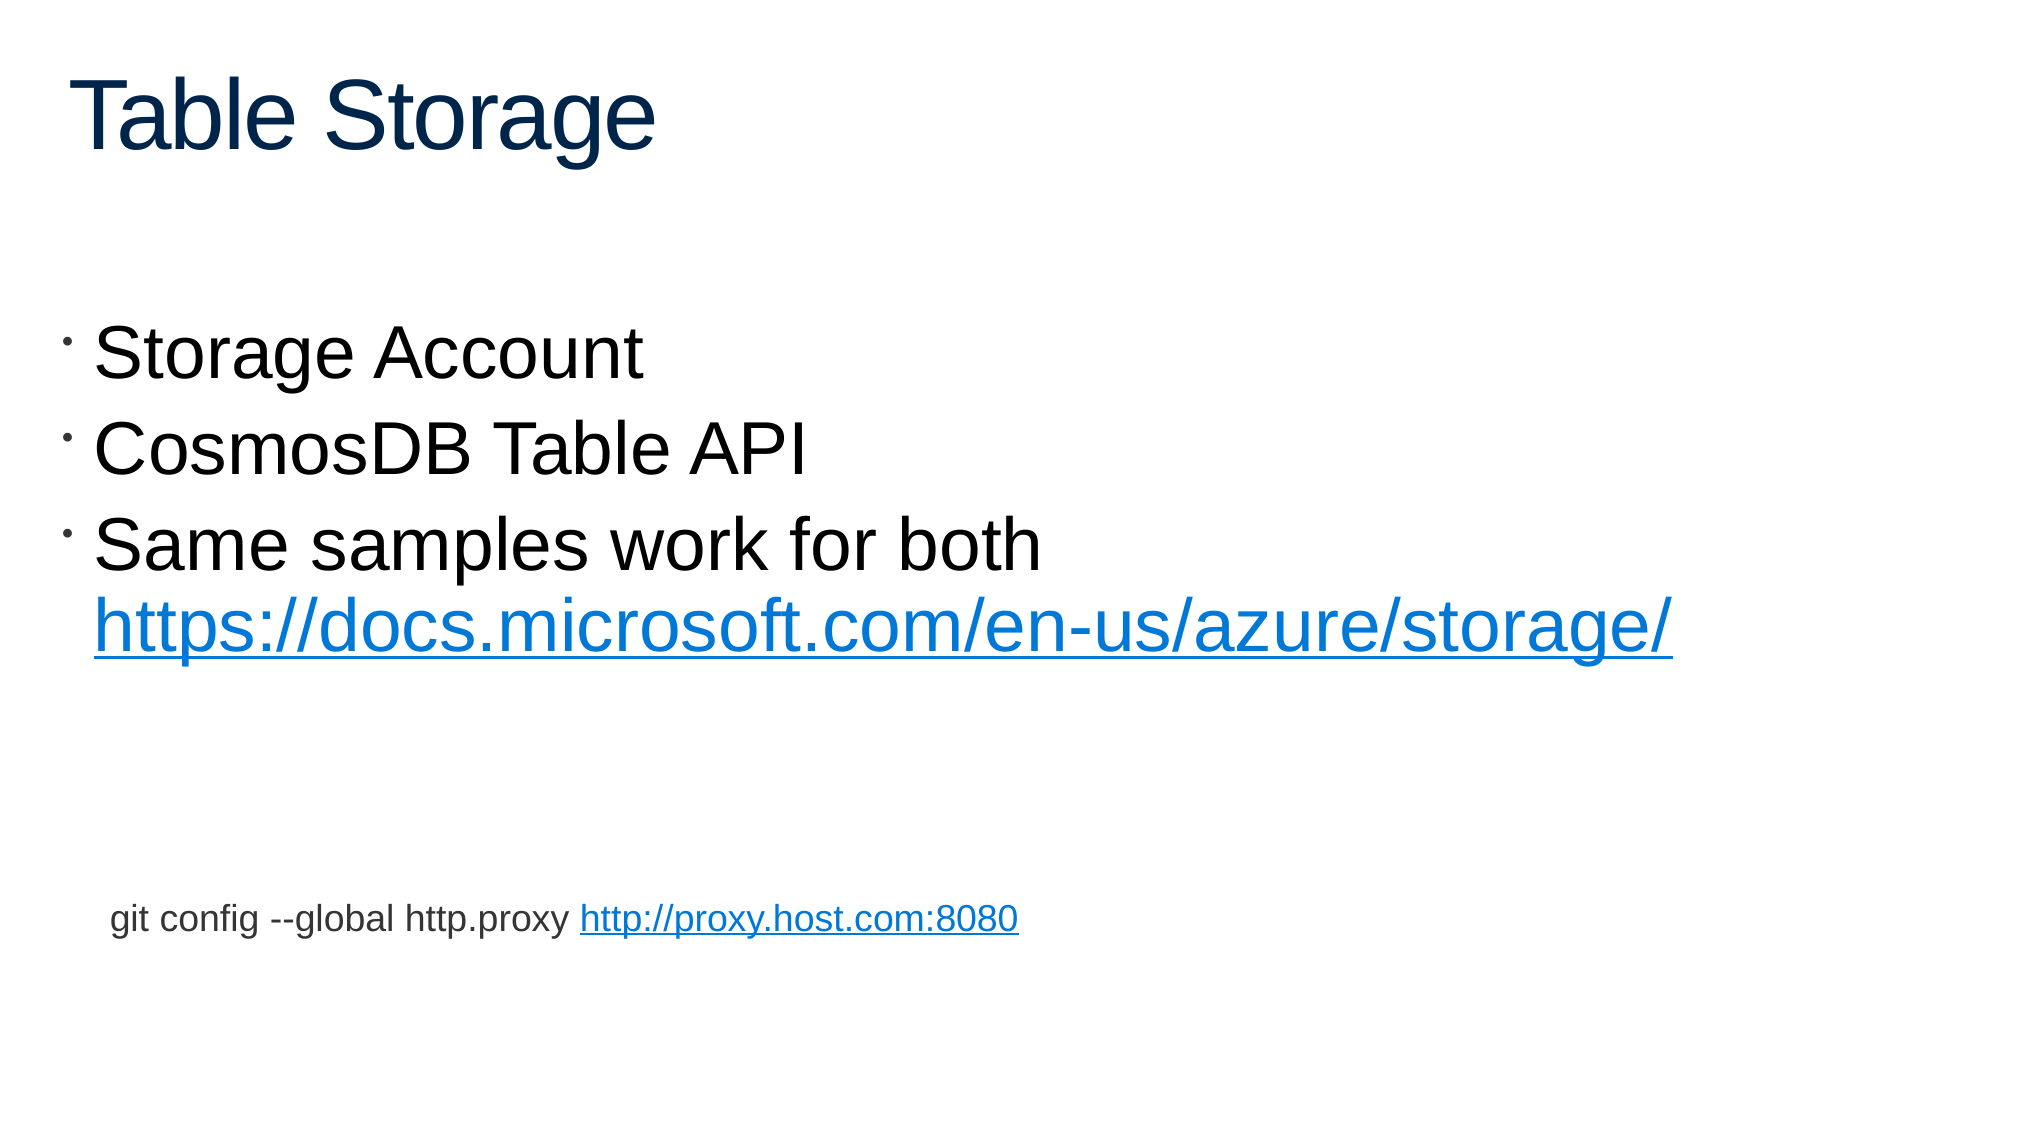

# Table Storage
Storage Account
CosmosDB Table API
Same samples work for both
https://docs.microsoft.com/en-us/azure/storage/
git config --global http.proxy http://proxy.host.com:8080